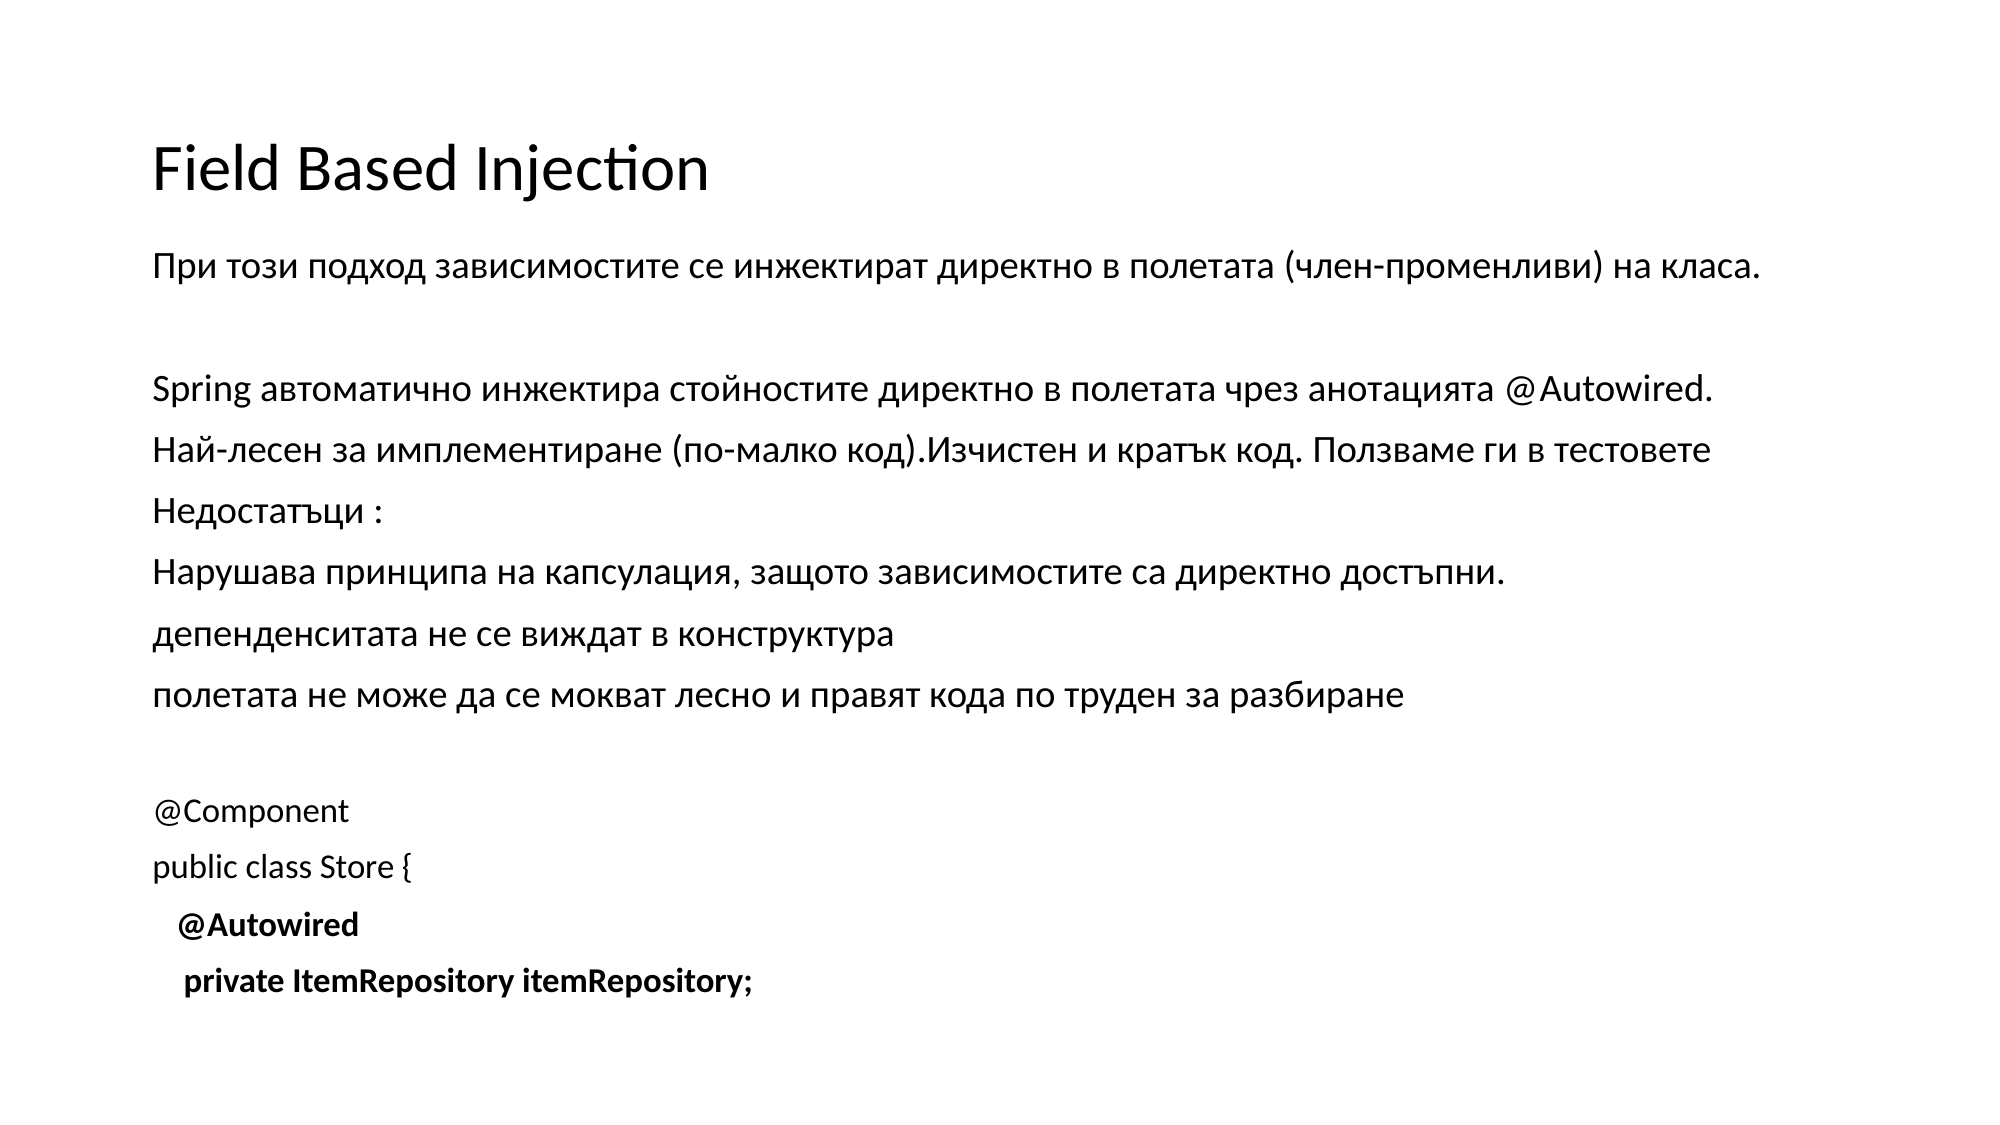

# Field Based Injection
При този подход зависимостите се инжектират директно в полетата (член-променливи) на класа.

Spring автоматично инжектира стойностите директно в полетата чрез анотацията @Autowired.
Най-лесен за имплементиране (по-малко код).Изчистен и кратък код. Ползваме ги в тестовете
Недостатъци :
Нарушава принципа на капсулация, защото зависимостите са директно достъпни.
депенденситата не се виждат в конструктура
полетата не може да се мокват лесно и правят кода по труден за разбиране

@Component
public class Store {
   @Autowired
    private ItemRepository itemRepository;
22